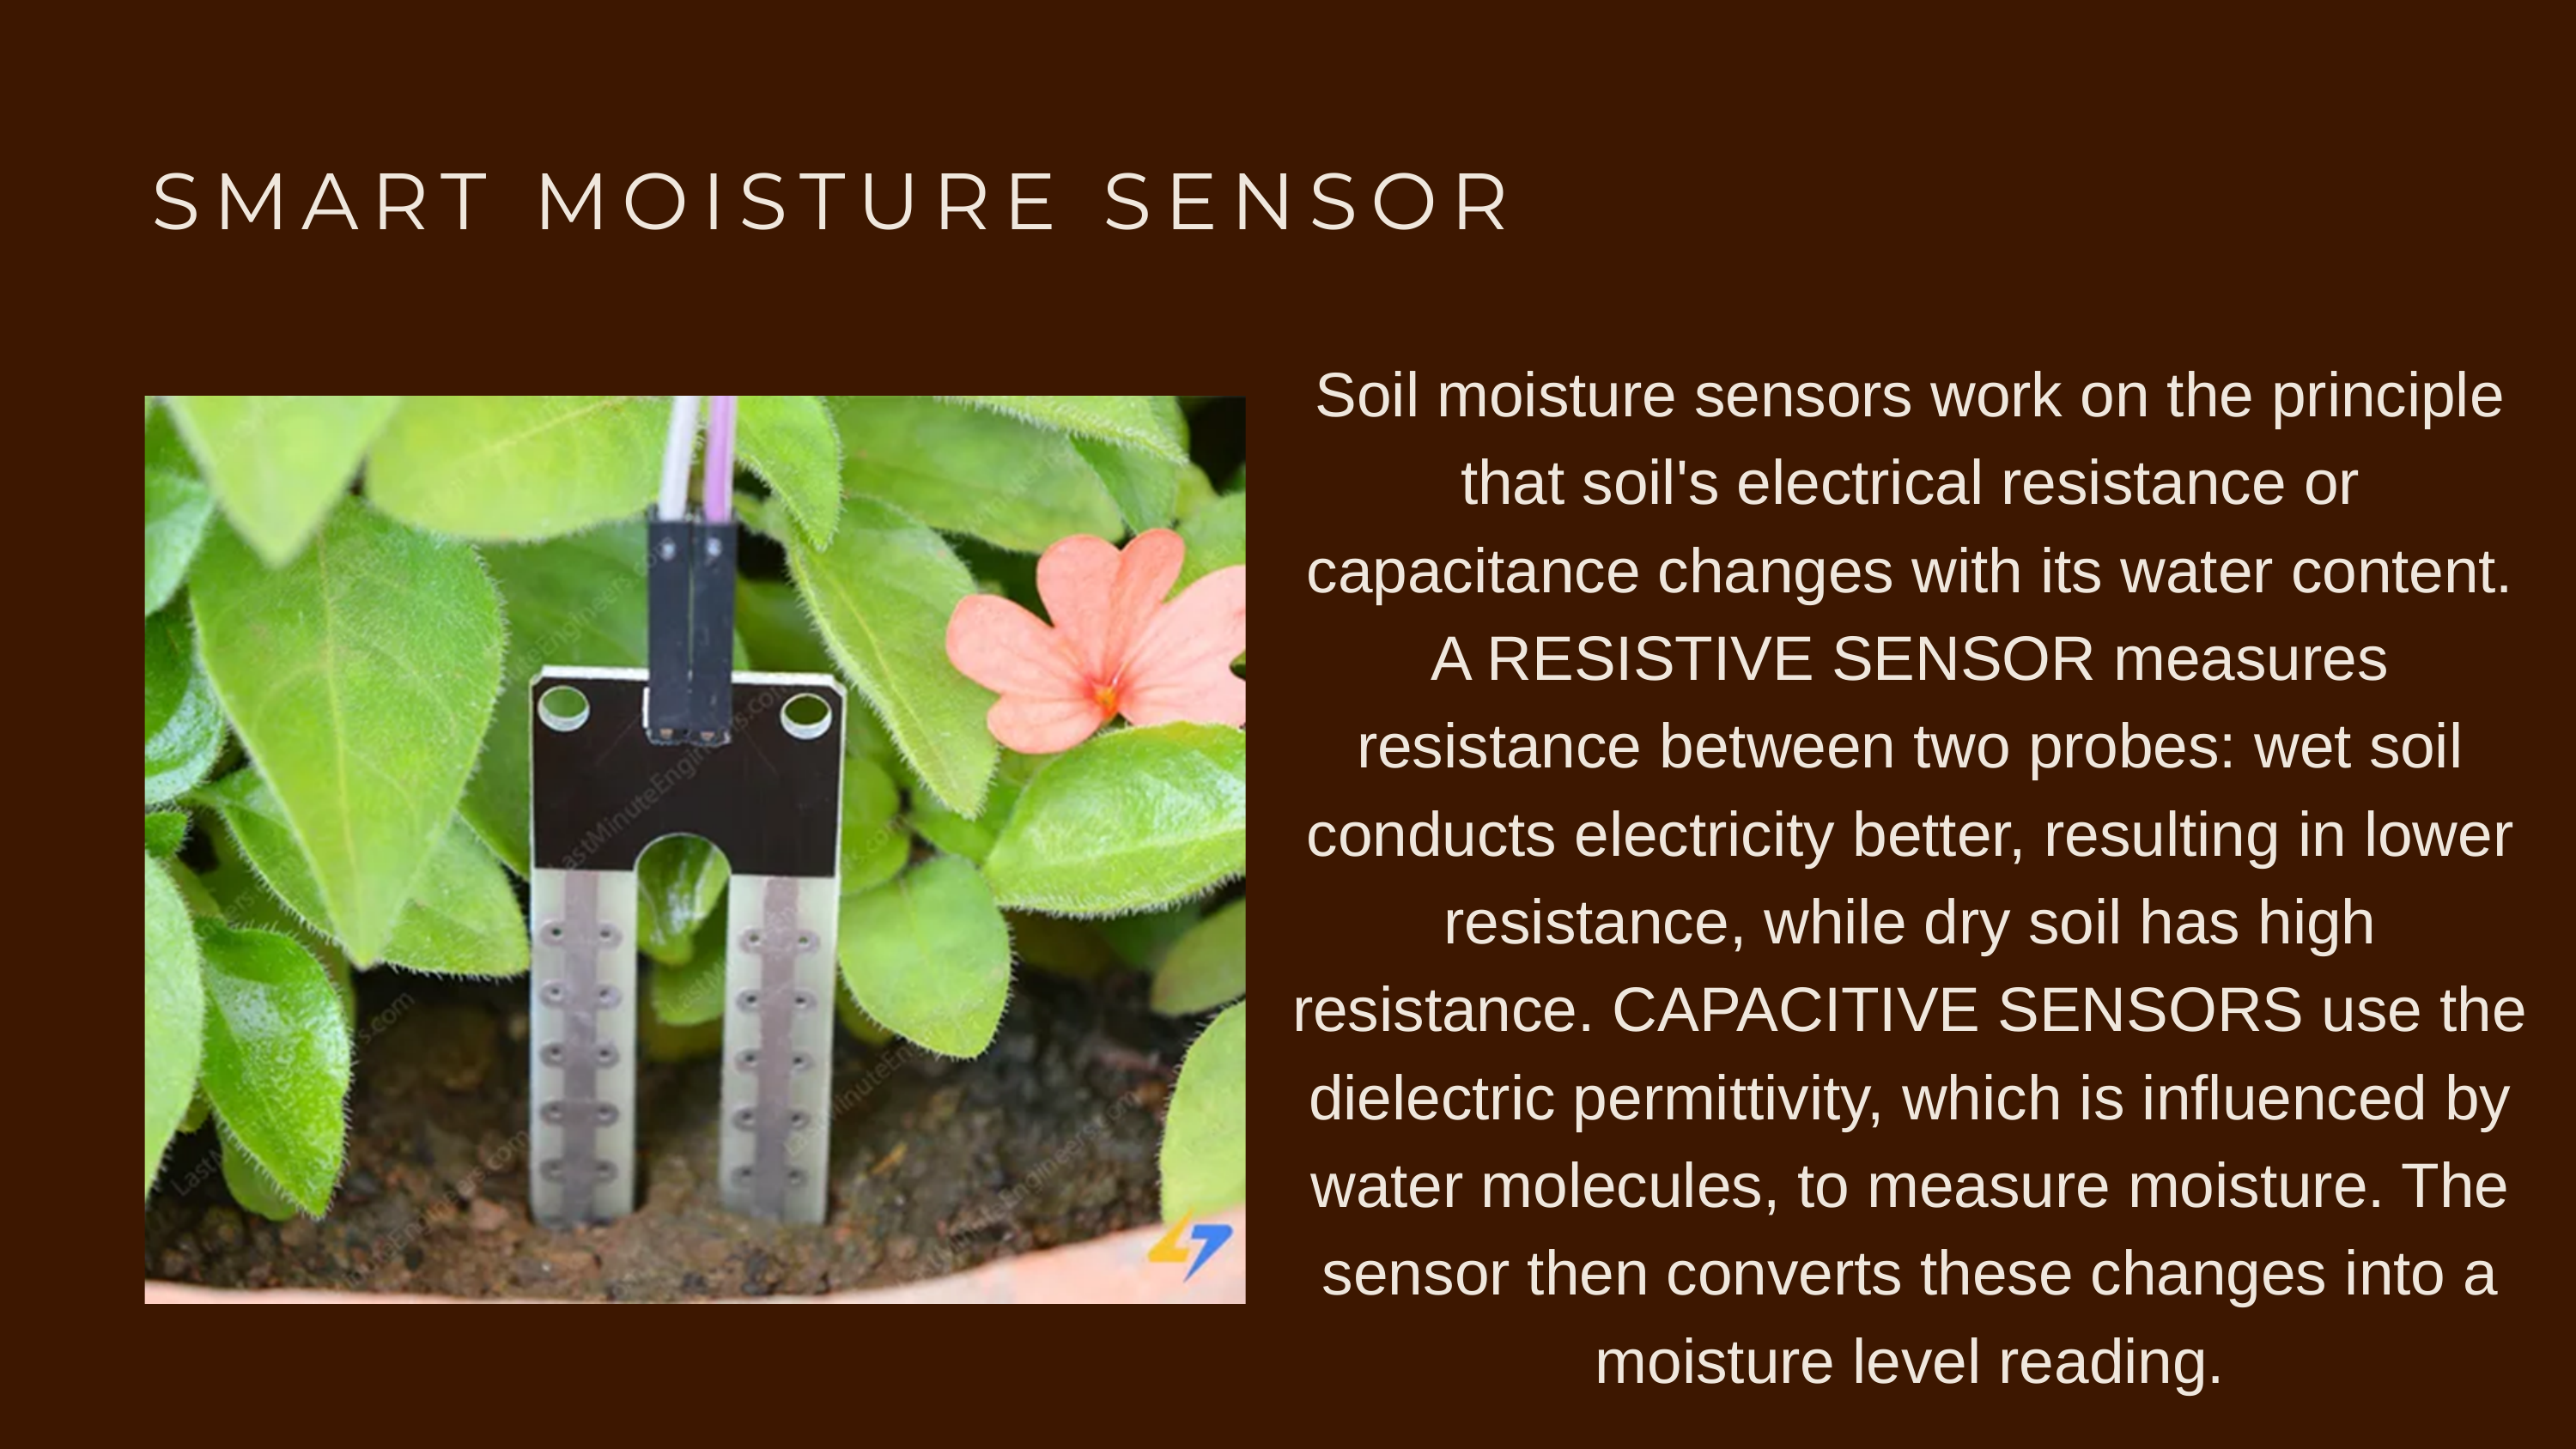

SMART MOISTURE SENSOR
Soil moisture sensors work on the principle that soil's electrical resistance or capacitance changes with its water content. A RESISTIVE SENSOR measures resistance between two probes: wet soil conducts electricity better, resulting in lower resistance, while dry soil has high resistance. CAPACITIVE SENSORS use the dielectric permittivity, which is influenced by water molecules, to measure moisture. The sensor then converts these changes into a moisture level reading.